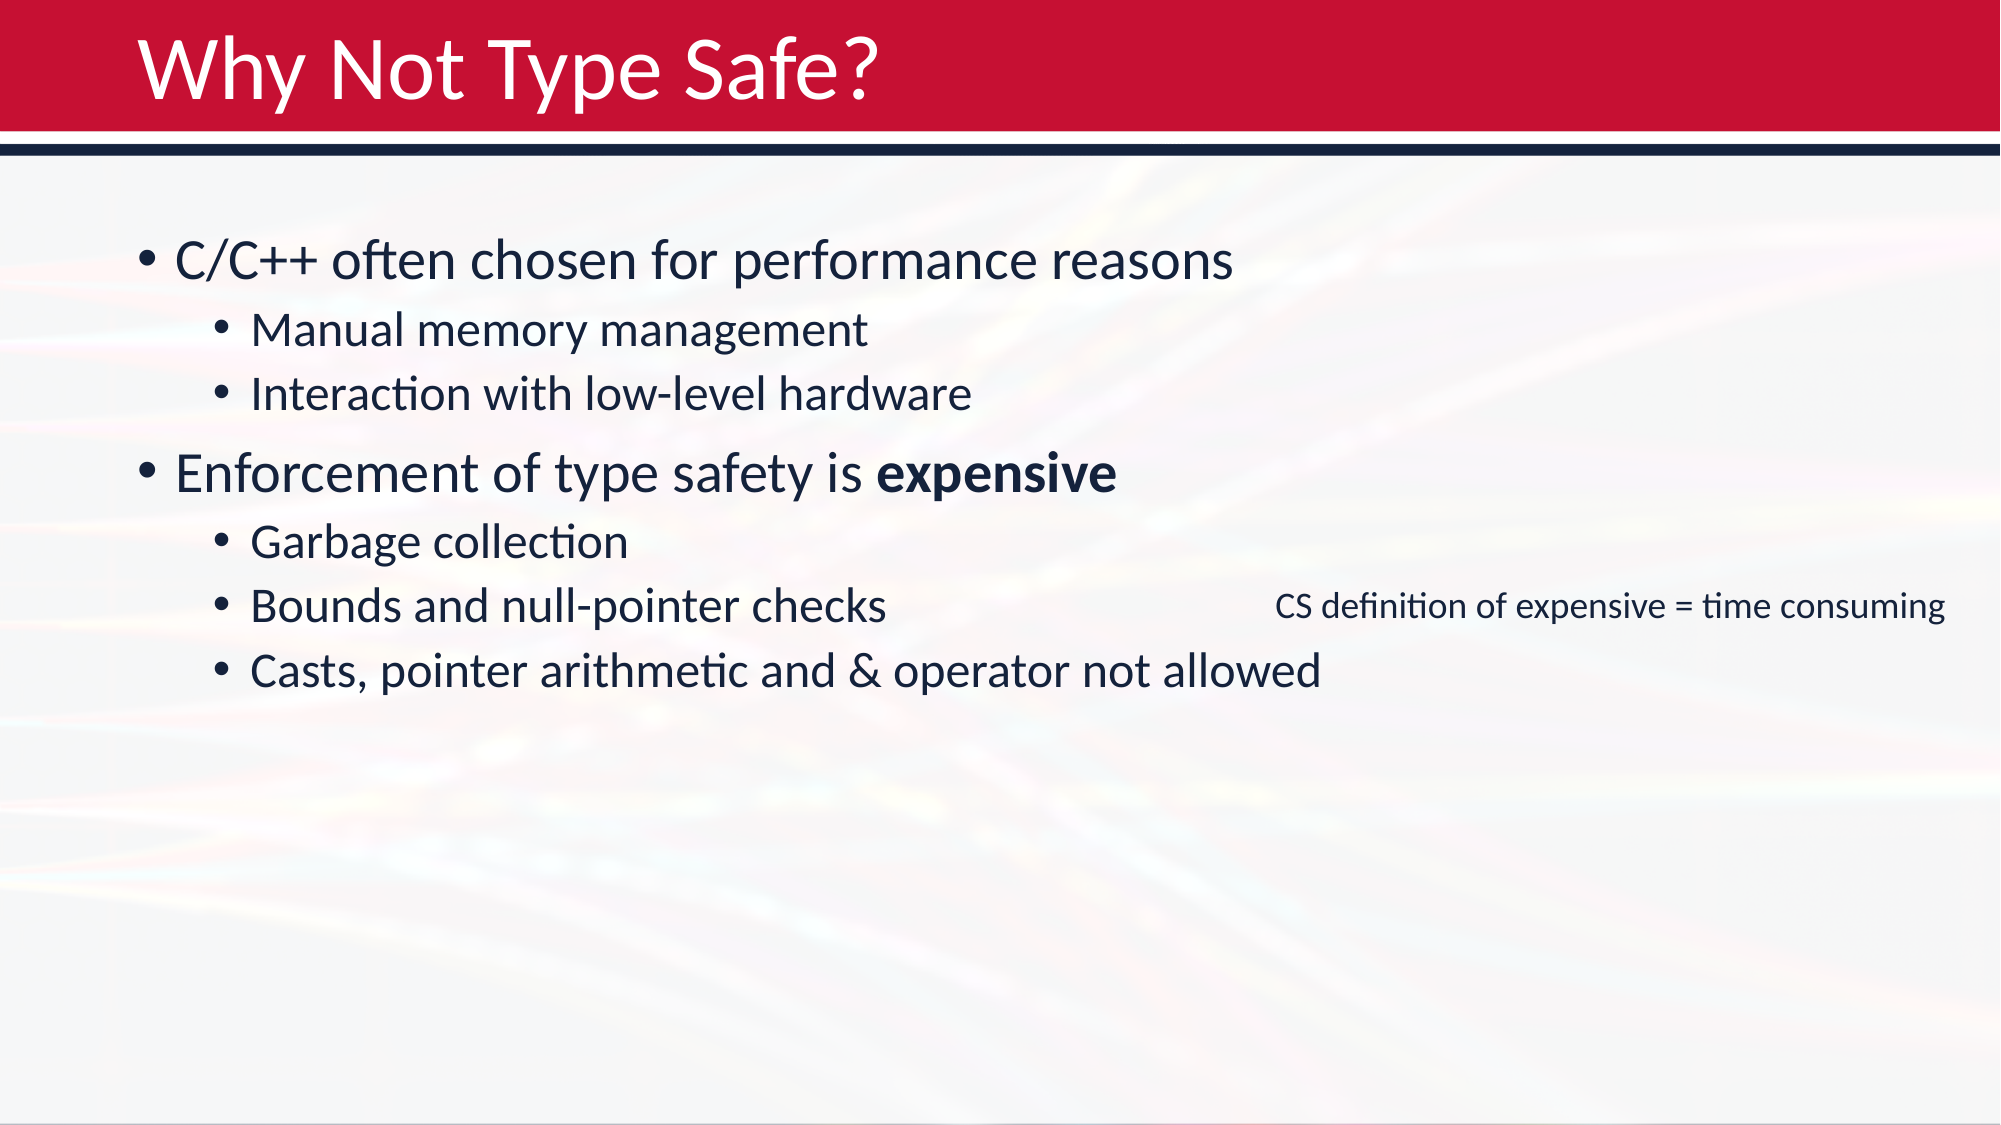

# Why Not Type Safe?
C/C++ often chosen for performance reasons
Manual memory management
Interaction with low-level hardware
Enforcement of type safety is expensive
Garbage collection
Bounds and null-pointer checks
Casts, pointer arithmetic and & operator not allowed

CS definition of expensive = time consuming